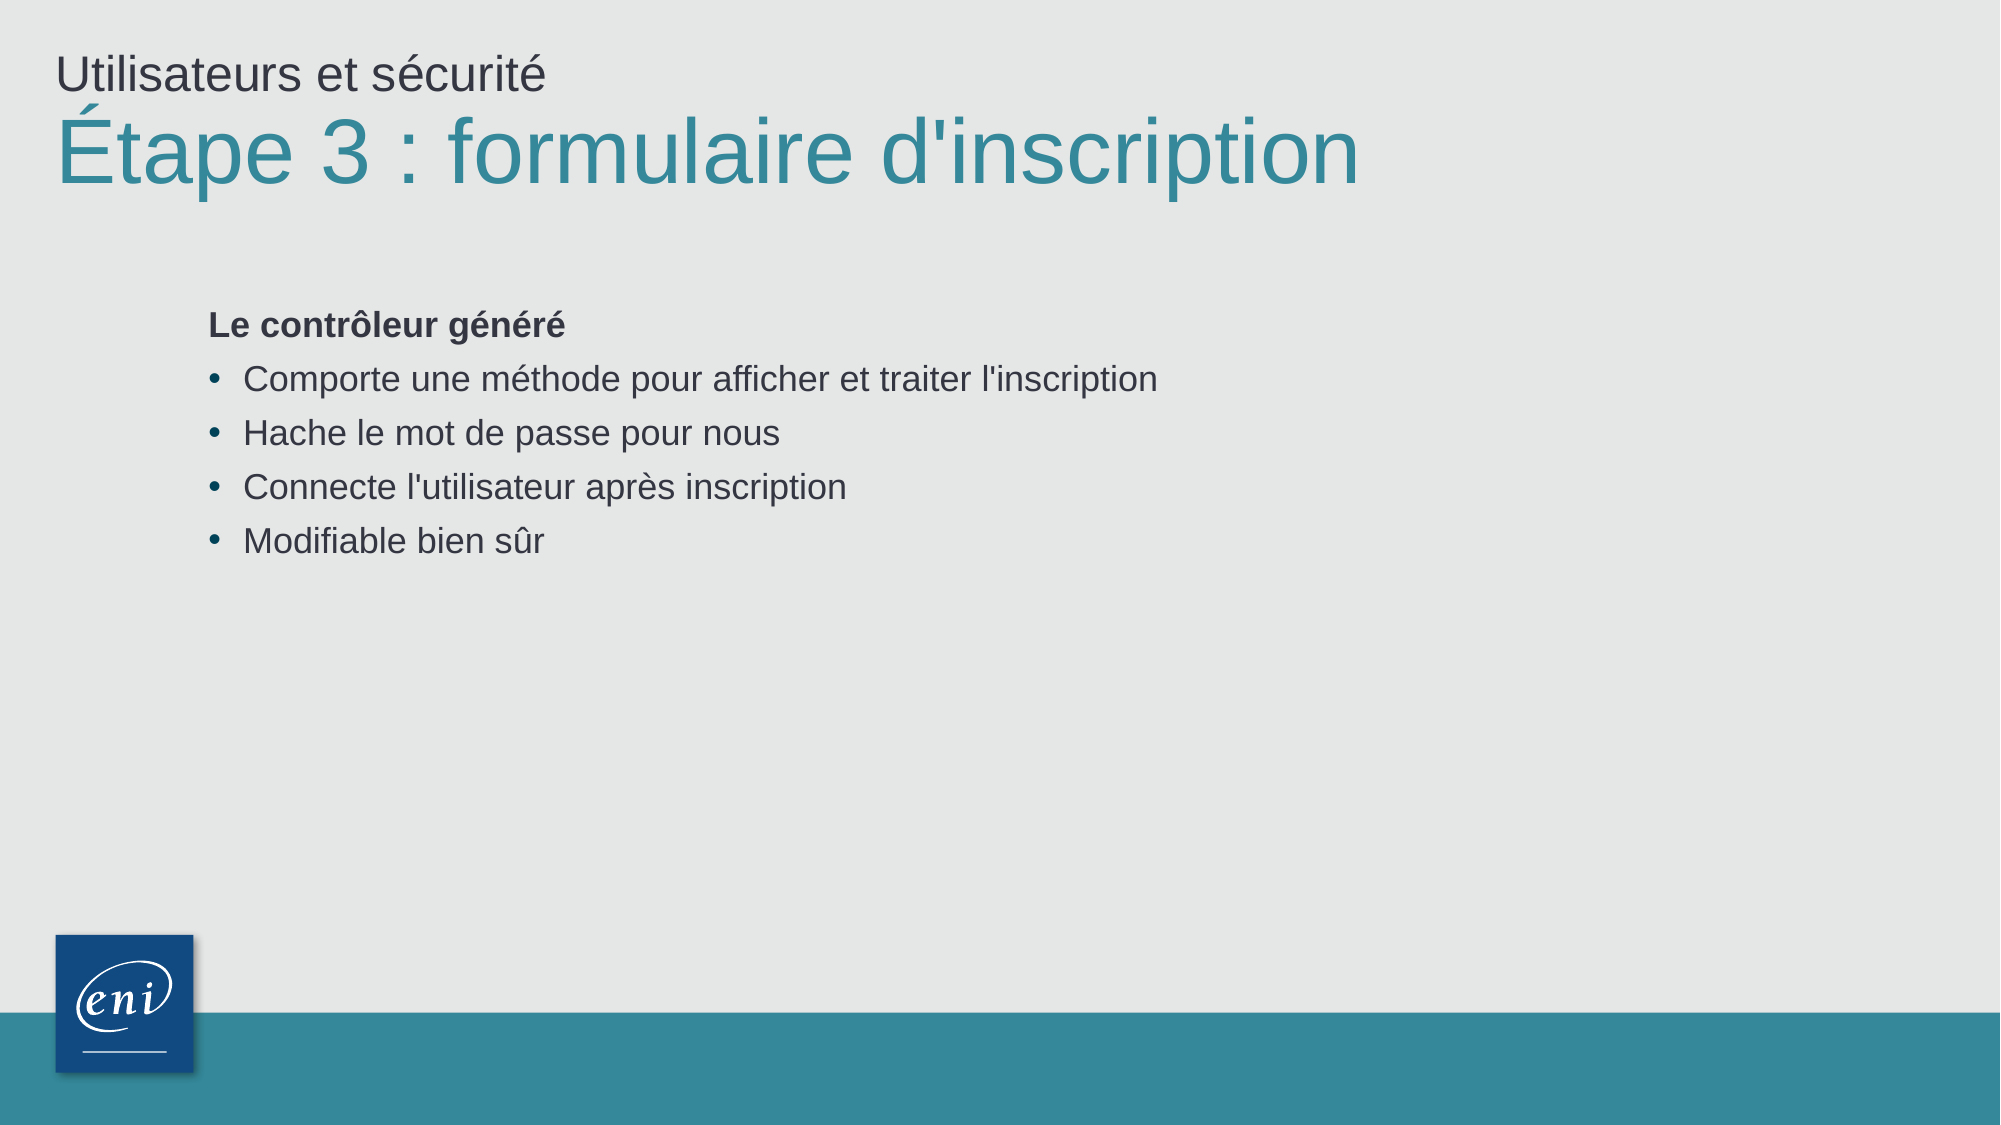

Utilisateurs et sécurité
# Étape 3 : formulaire d'inscription
Le contrôleur généré
Comporte une méthode pour afficher et traiter l'inscription
Hache le mot de passe pour nous
Connecte l'utilisateur après inscription
Modifiable bien sûr